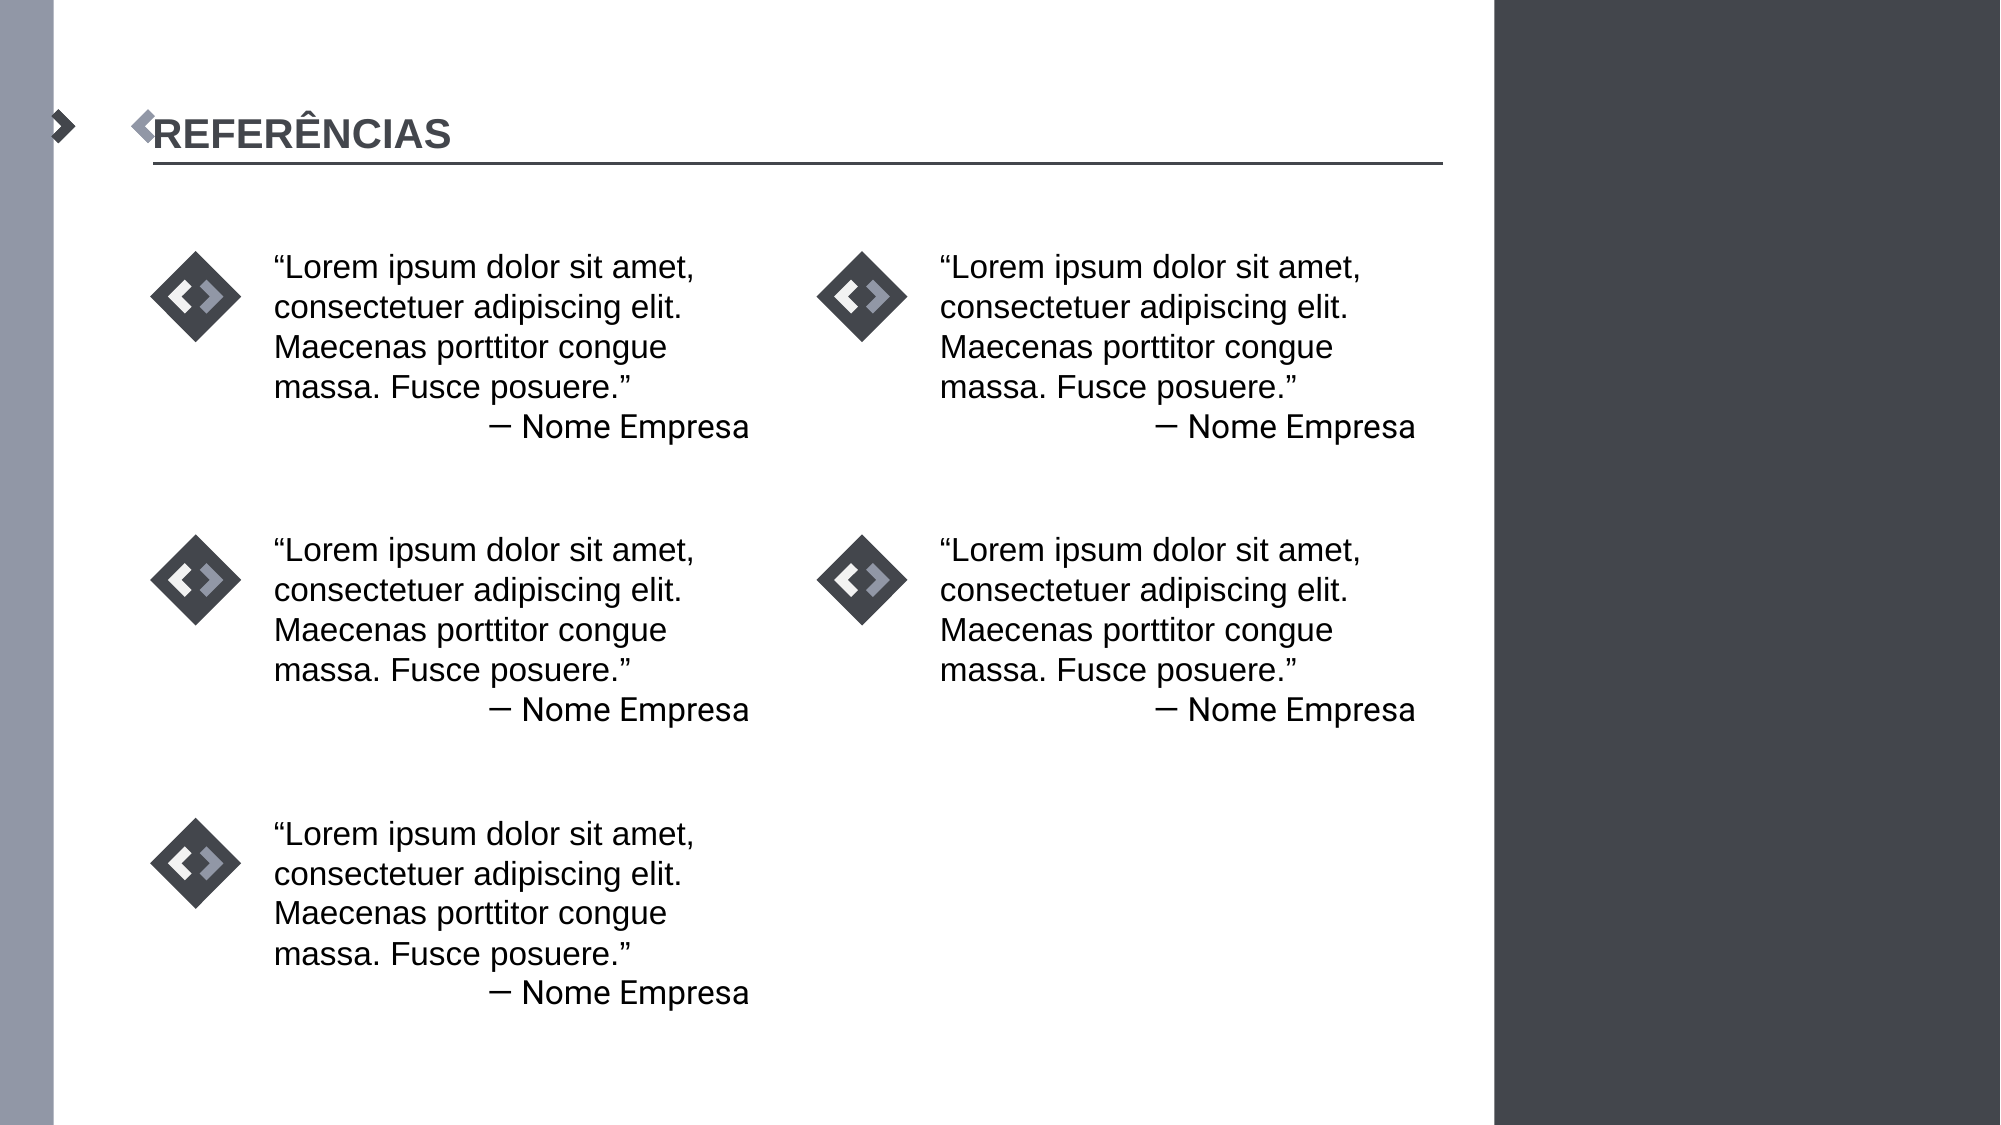

# Referências

“Lorem ipsum dolor sit amet, consectetuer adipiscing elit. Maecenas porttitor congue massa. Fusce posuere.”
― Nome Empresa

“Lorem ipsum dolor sit amet, consectetuer adipiscing elit. Maecenas porttitor congue massa. Fusce posuere.”
― Nome Empresa

“Lorem ipsum dolor sit amet, consectetuer adipiscing elit. Maecenas porttitor congue massa. Fusce posuere.”
― Nome Empresa

“Lorem ipsum dolor sit amet, consectetuer adipiscing elit. Maecenas porttitor congue massa. Fusce posuere.”
― Nome Empresa

“Lorem ipsum dolor sit amet, consectetuer adipiscing elit. Maecenas porttitor congue massa. Fusce posuere.”
― Nome Empresa